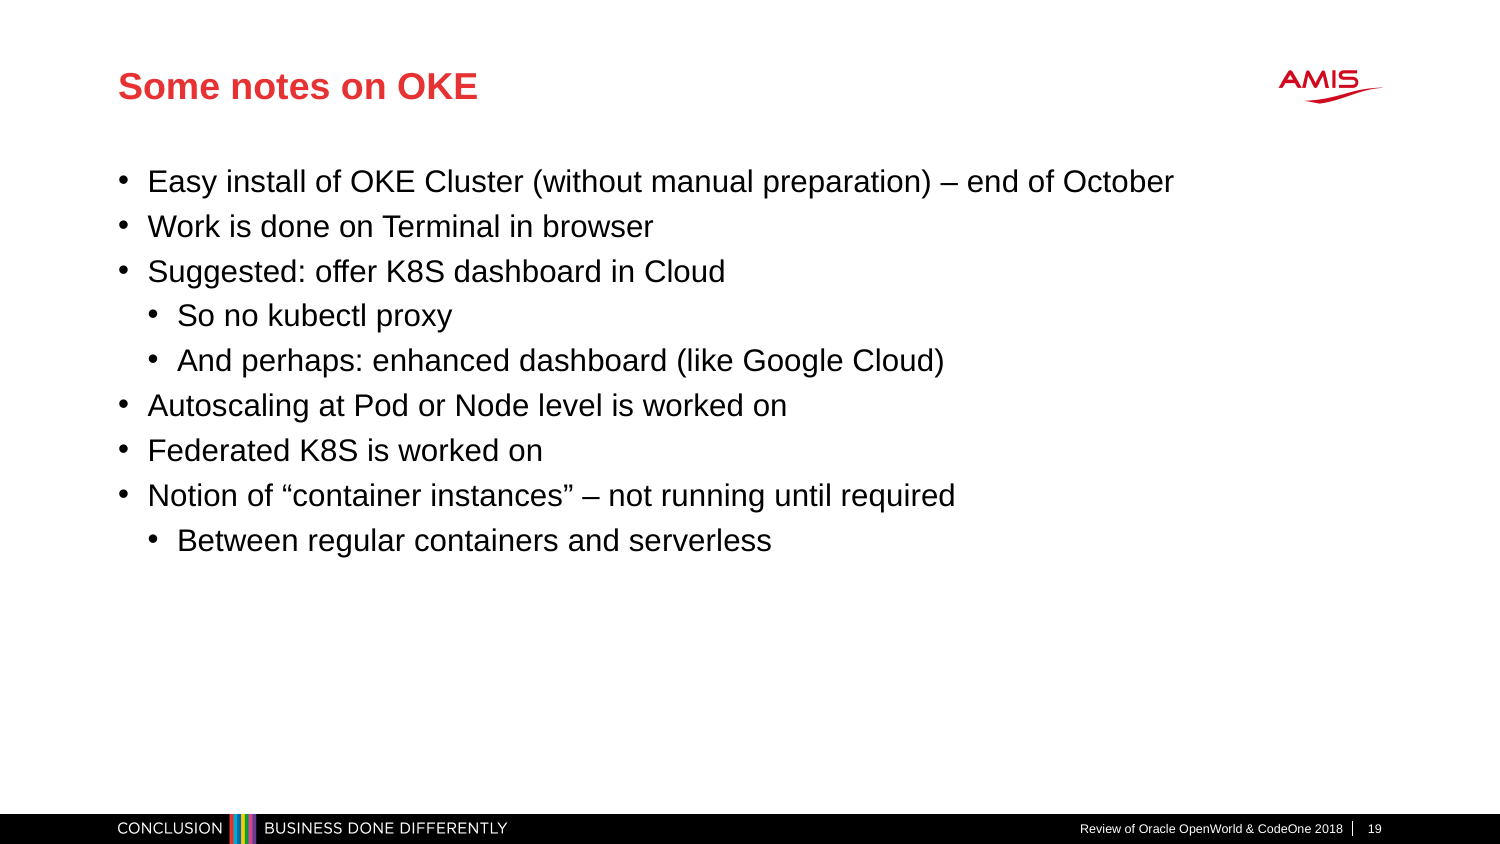

# Some notes on OKE
Easy install of OKE Cluster (without manual preparation) – end of October
Work is done on Terminal in browser
Suggested: offer K8S dashboard in Cloud
So no kubectl proxy
And perhaps: enhanced dashboard (like Google Cloud)
Autoscaling at Pod or Node level is worked on
Federated K8S is worked on
Notion of “container instances” – not running until required
Between regular containers and serverless
Review of Oracle OpenWorld & CodeOne 2018
19